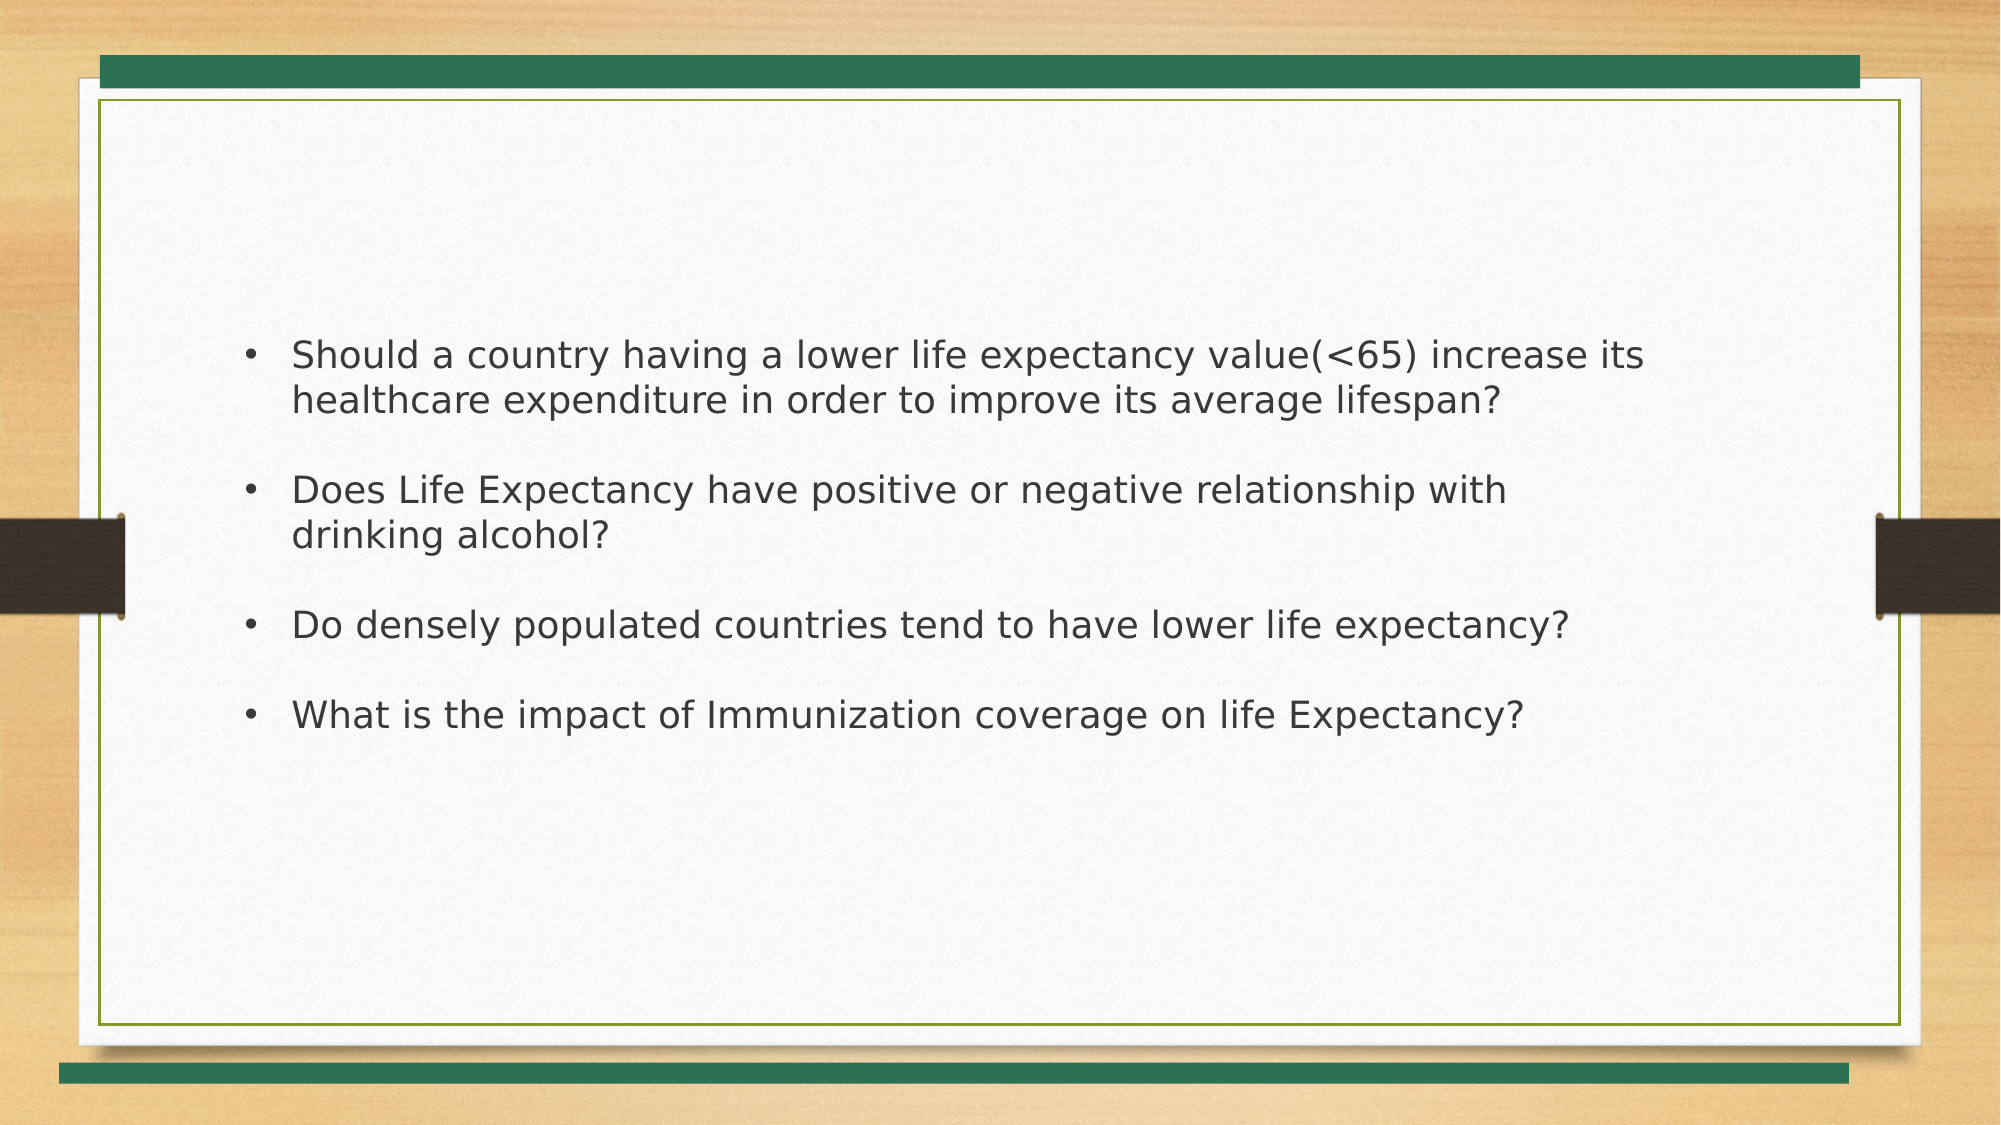

Should a country having a lower life expectancy value(<65) increase its healthcare expenditure in order to improve its average lifespan?

Does Life Expectancy have positive or negative relationship with drinking alcohol?

Do densely populated countries tend to have lower life expectancy?

What is the impact of Immunization coverage on life Expectancy?